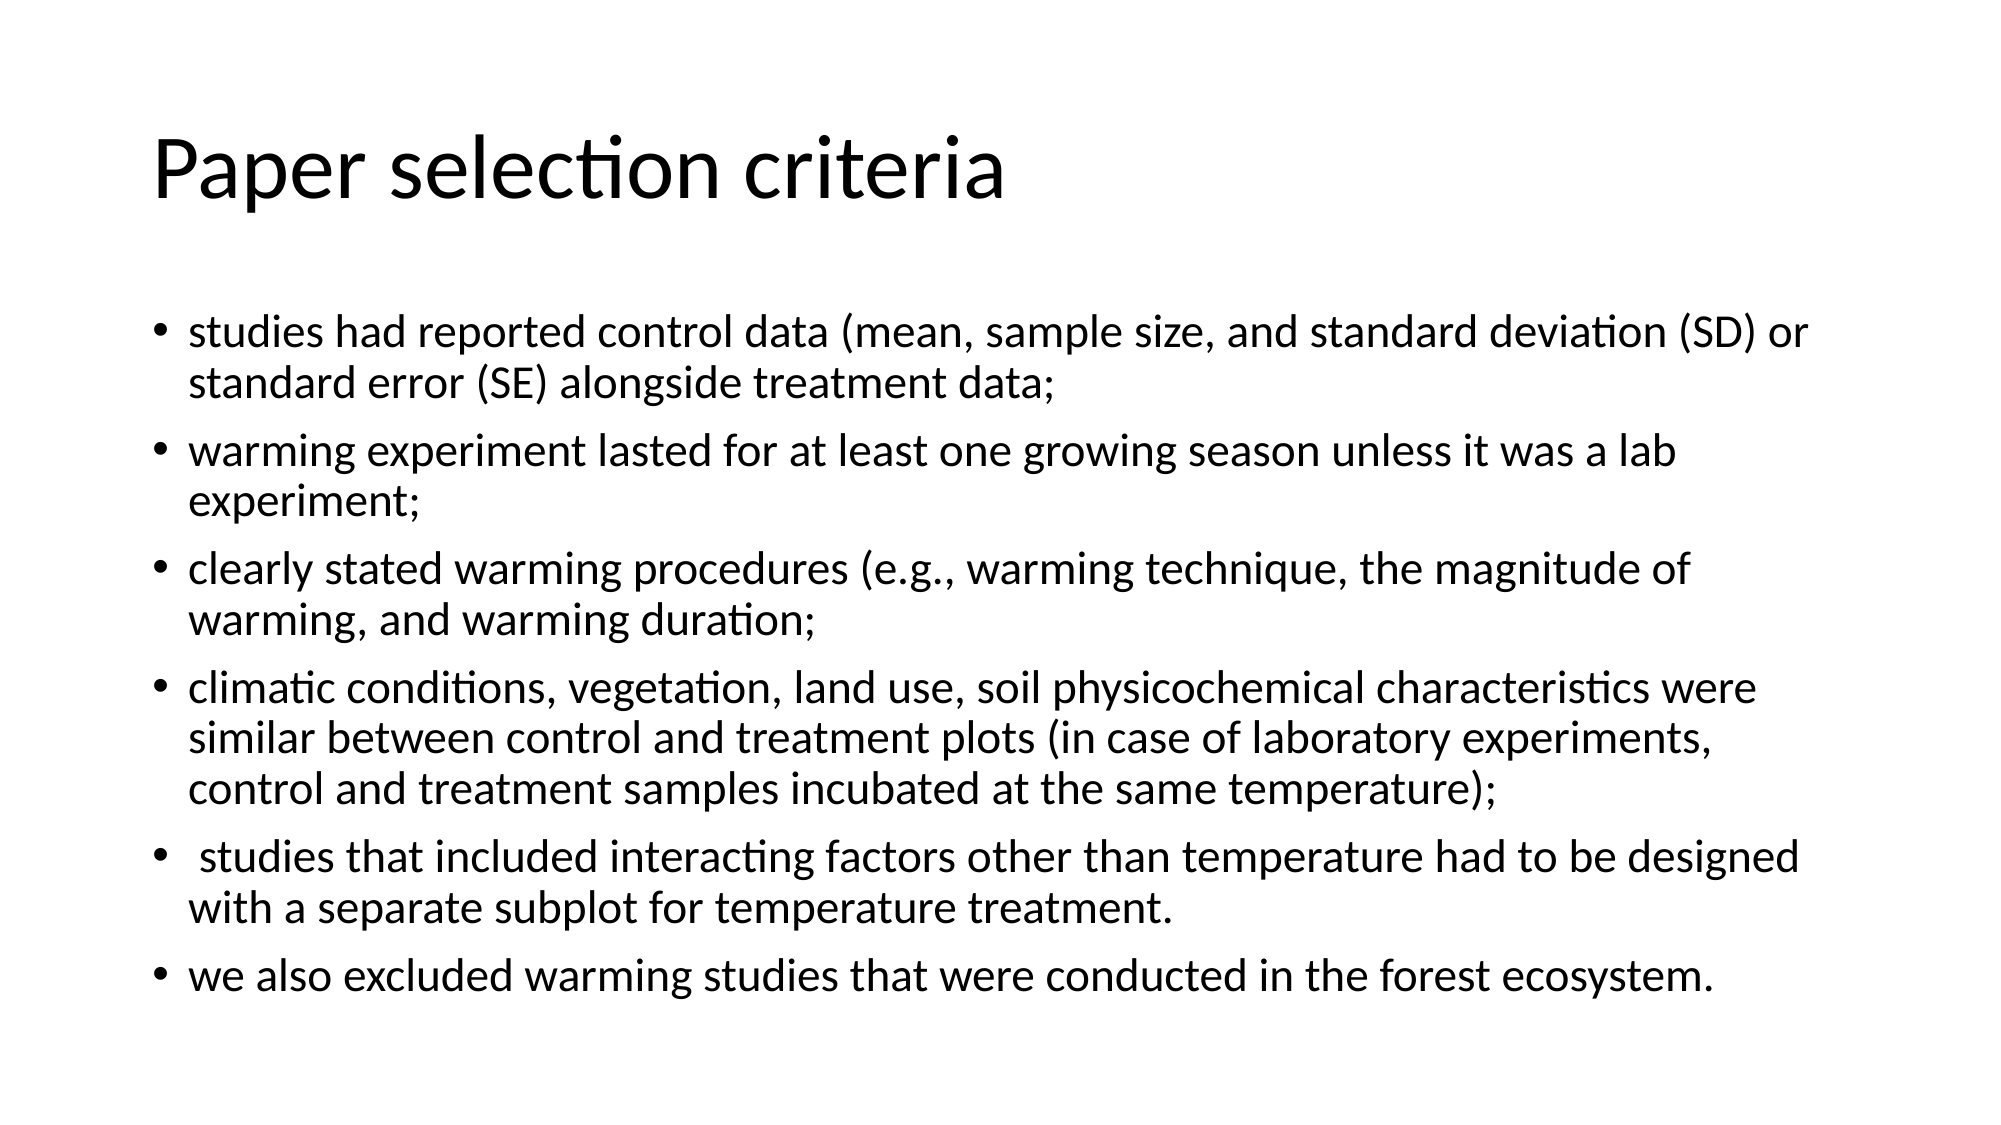

# Paper selection criteria
studies had reported control data (mean, sample size, and standard deviation (SD) or standard error (SE) alongside treatment data;
warming experiment lasted for at least one growing season unless it was a lab experiment;
clearly stated warming procedures (e.g., warming technique, the magnitude of warming, and warming duration;
climatic conditions, vegetation, land use, soil physicochemical characteristics were similar between control and treatment plots (in case of laboratory experiments, control and treatment samples incubated at the same temperature);
 studies that included interacting factors other than temperature had to be designed with a separate subplot for temperature treatment.
we also excluded warming studies that were conducted in the forest ecosystem.